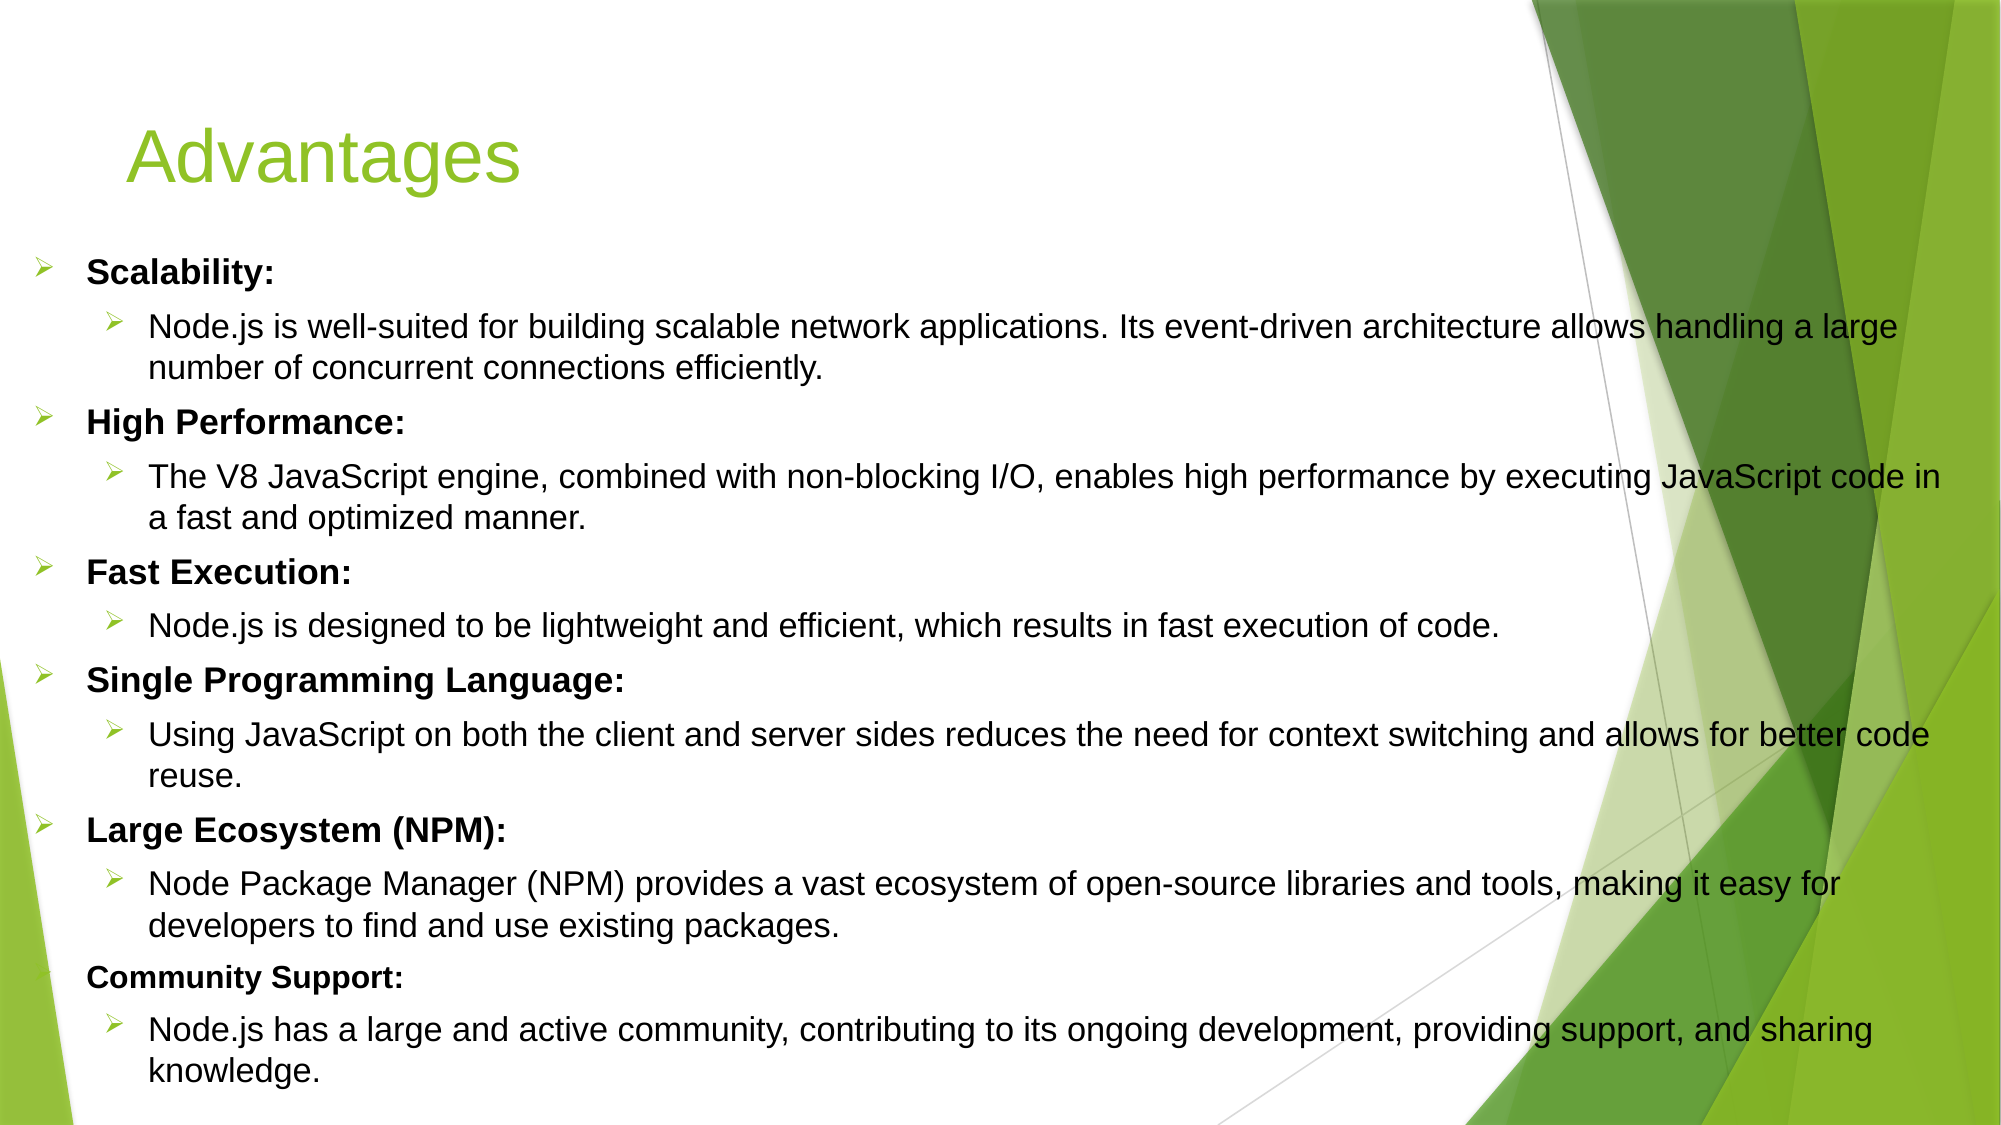

# Advantages
Scalability:
Node.js is well-suited for building scalable network applications. Its event-driven architecture allows handling a large number of concurrent connections efficiently.
High Performance:
The V8 JavaScript engine, combined with non-blocking I/O, enables high performance by executing JavaScript code in a fast and optimized manner.
Fast Execution:
Node.js is designed to be lightweight and efficient, which results in fast execution of code.
Single Programming Language:
Using JavaScript on both the client and server sides reduces the need for context switching and allows for better code reuse.
Large Ecosystem (NPM):
Node Package Manager (NPM) provides a vast ecosystem of open-source libraries and tools, making it easy for developers to find and use existing packages.
Community Support:
Node.js has a large and active community, contributing to its ongoing development, providing support, and sharing knowledge.